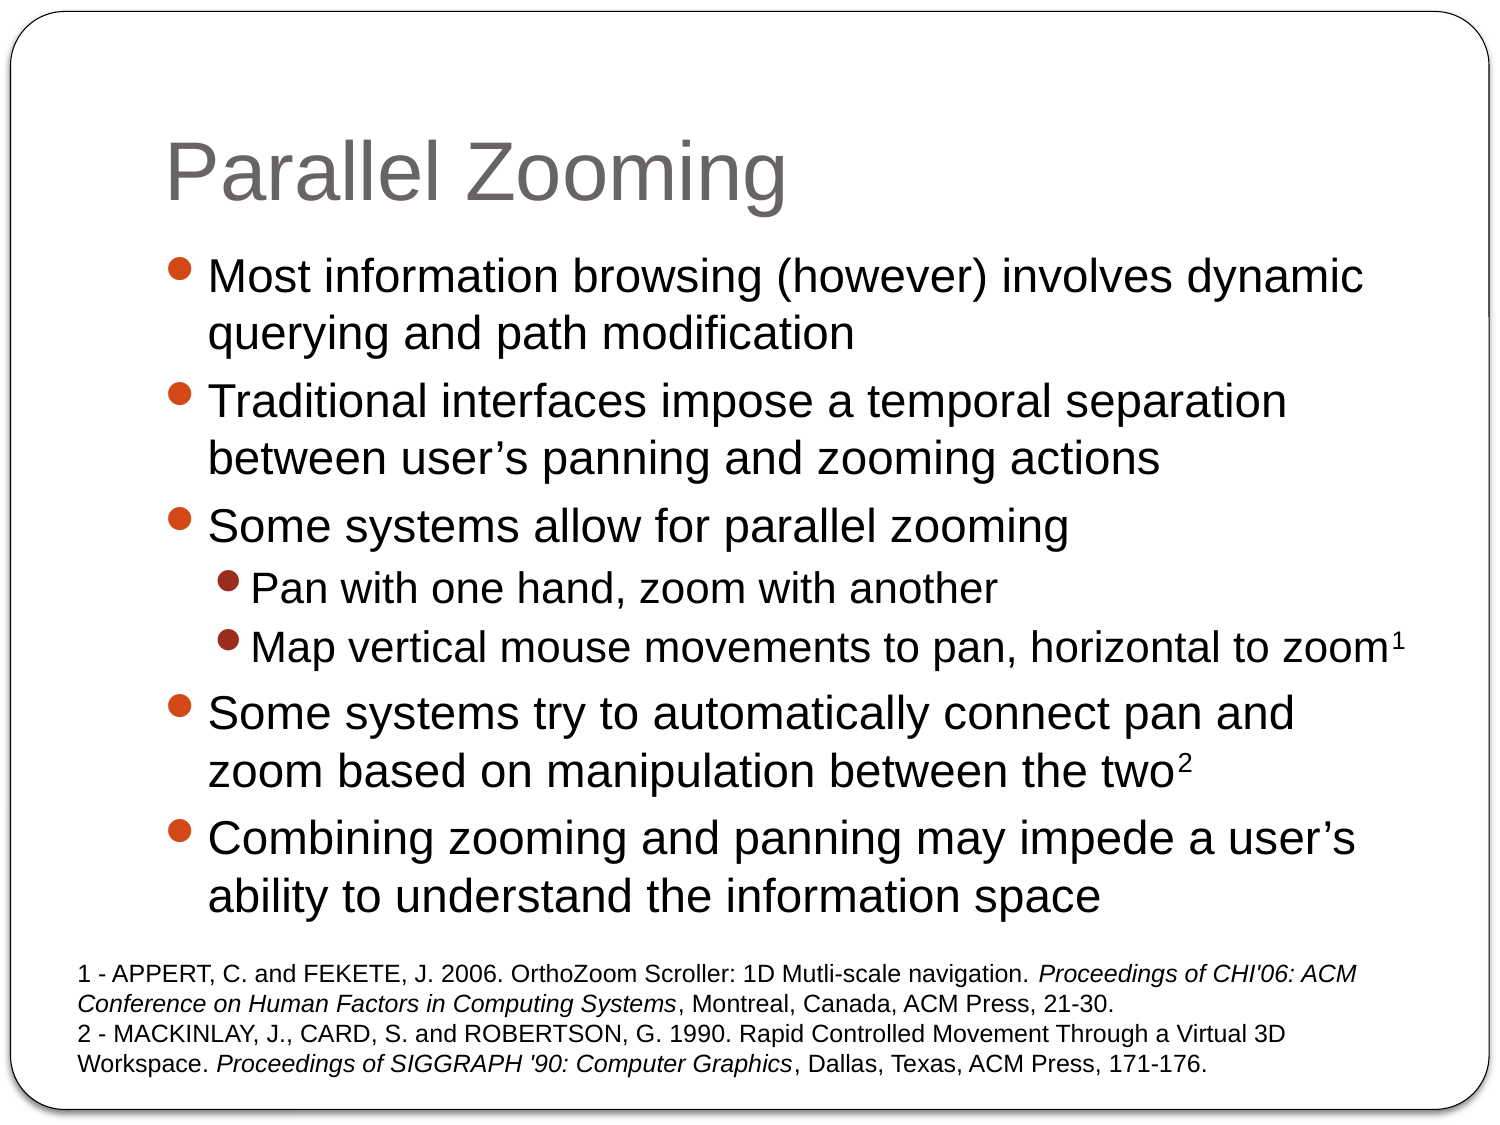

# Parallel Zooming
Most information browsing (however) involves dynamic querying and path modification
Traditional interfaces impose a temporal separation between user’s panning and zooming actions
Some systems allow for parallel zooming
Pan with one hand, zoom with another
Map vertical mouse movements to pan, horizontal to zoom1
Some systems try to automatically connect pan and zoom based on manipulation between the two2
Combining zooming and panning may impede a user’s ability to understand the information space
1 - APPERT, C. and FEKETE, J. 2006. OrthoZoom Scroller: 1D Mutli-scale navigation. Proceedings of CHI'06: ACM Conference on Human Factors in Computing Systems, Montreal, Canada, ACM Press, 21-30.
2 - MACKINLAY, J., CARD, S. and ROBERTSON, G. 1990. Rapid Controlled Movement Through a Virtual 3D Workspace. Proceedings of SIGGRAPH '90: Computer Graphics, Dallas, Texas, ACM Press, 171-176.